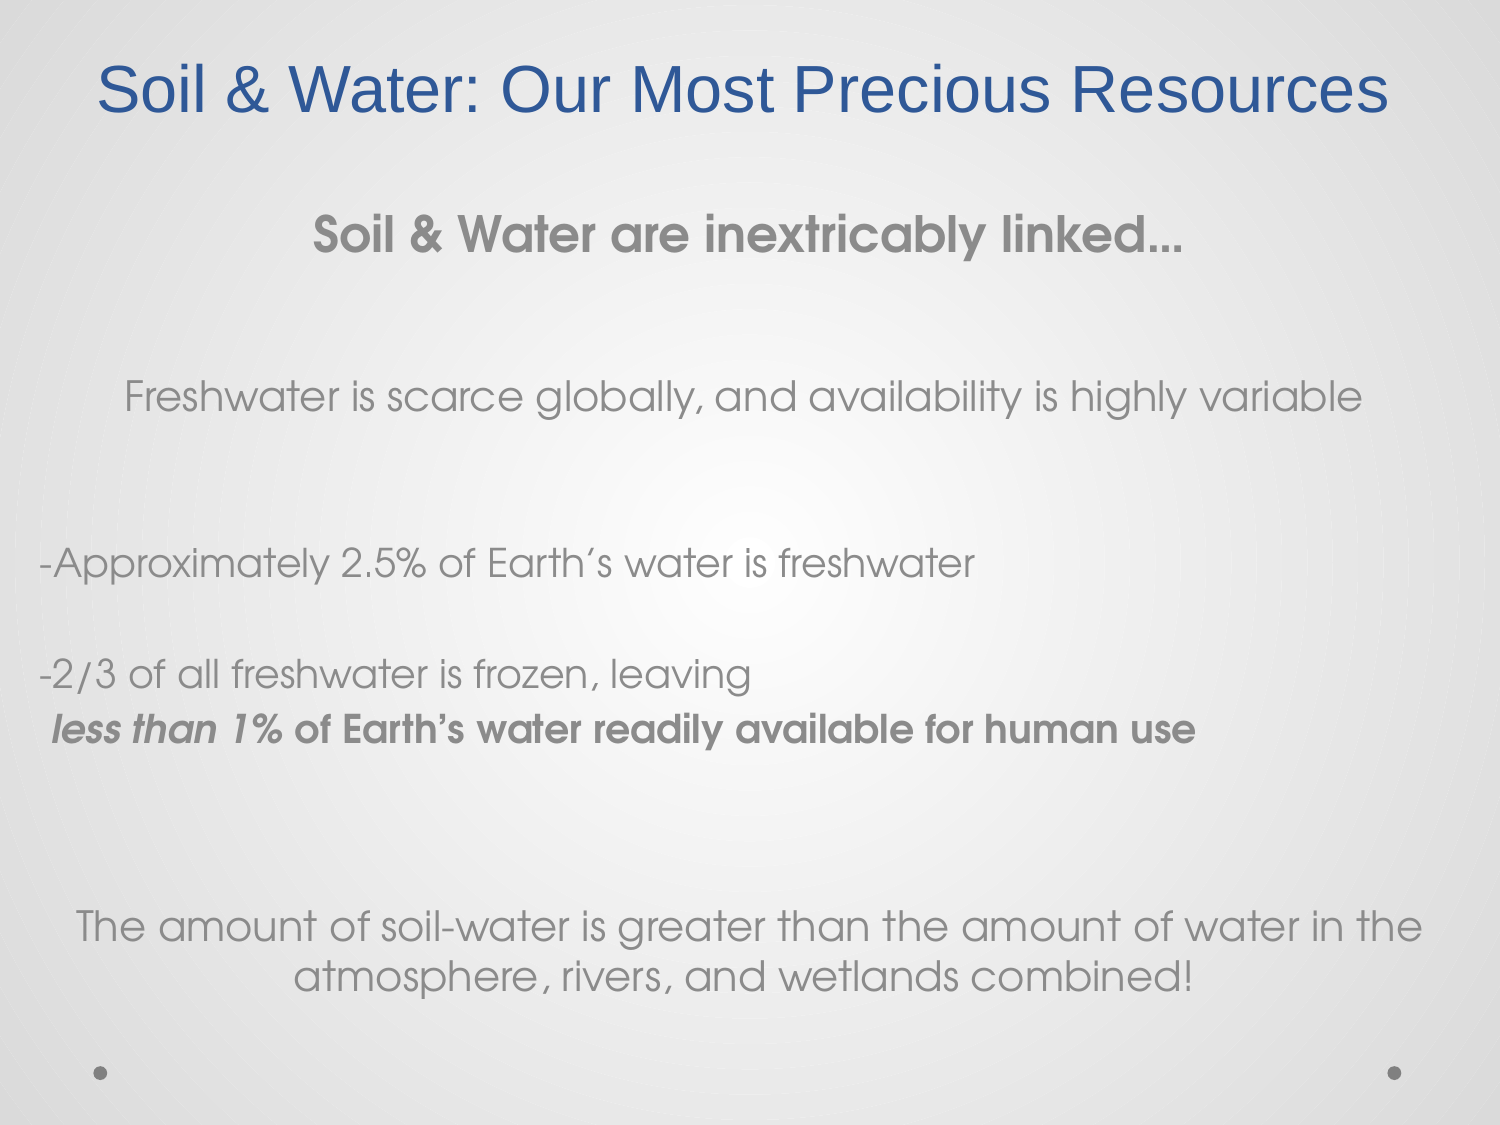

# Soil & Water: Our Most Precious Resources

Soil & Water are inextricably linked…

Freshwater is scarce globally, and availability is highly variable

-Approximately 2.5% of Earth’s water is freshwater

-2/3 of all freshwater is frozen, leaving
 less than 1% of Earth’s water readily available for human use

The amount of soil-water is greater than the amount of water in the atmosphere, rivers, and wetlands combined!